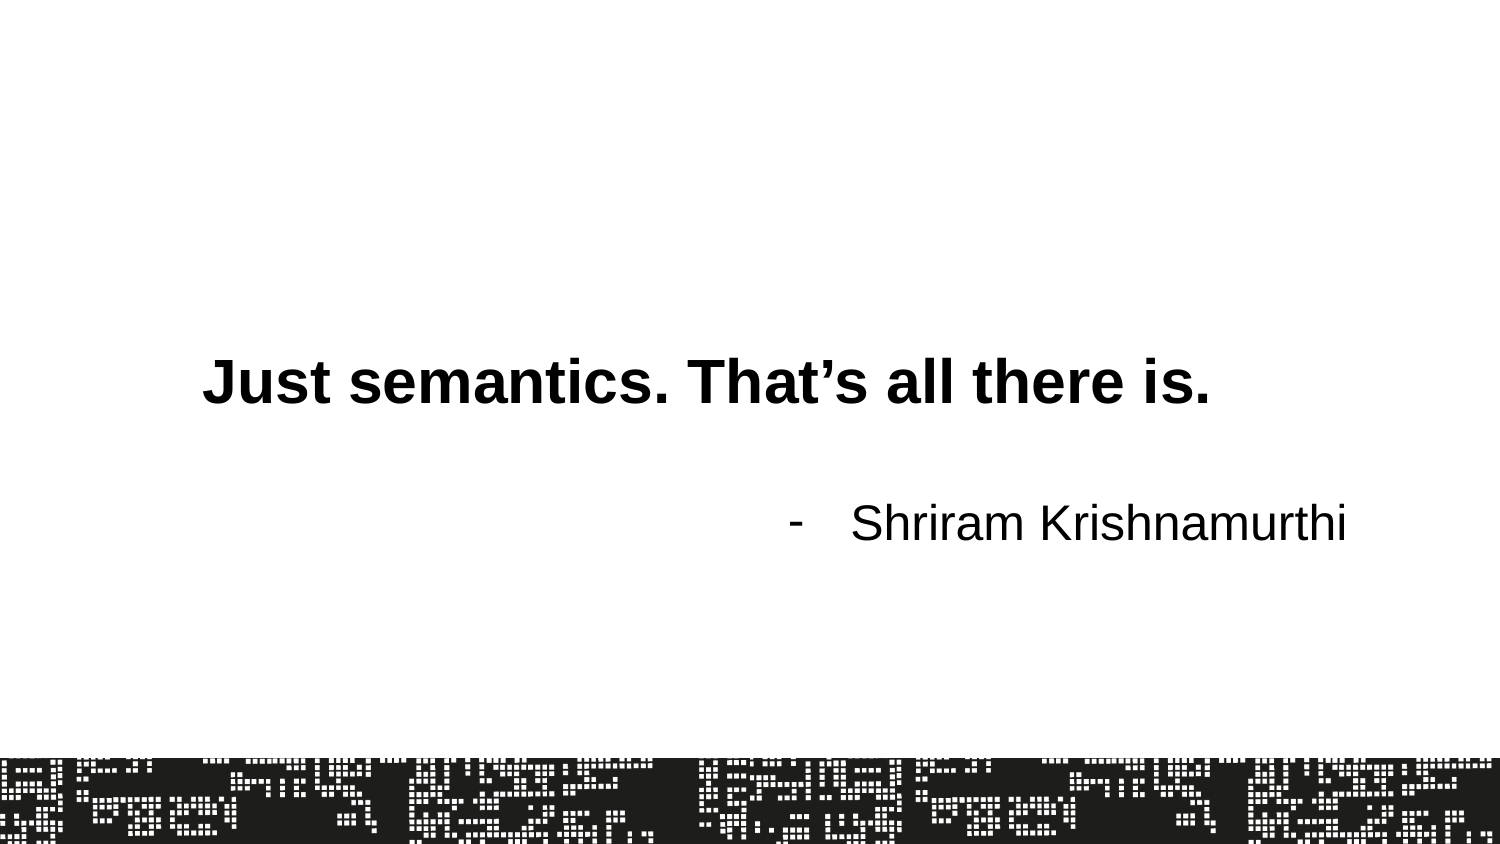

Just semantics. That’s all there is.

Shriram Krishnamurthi